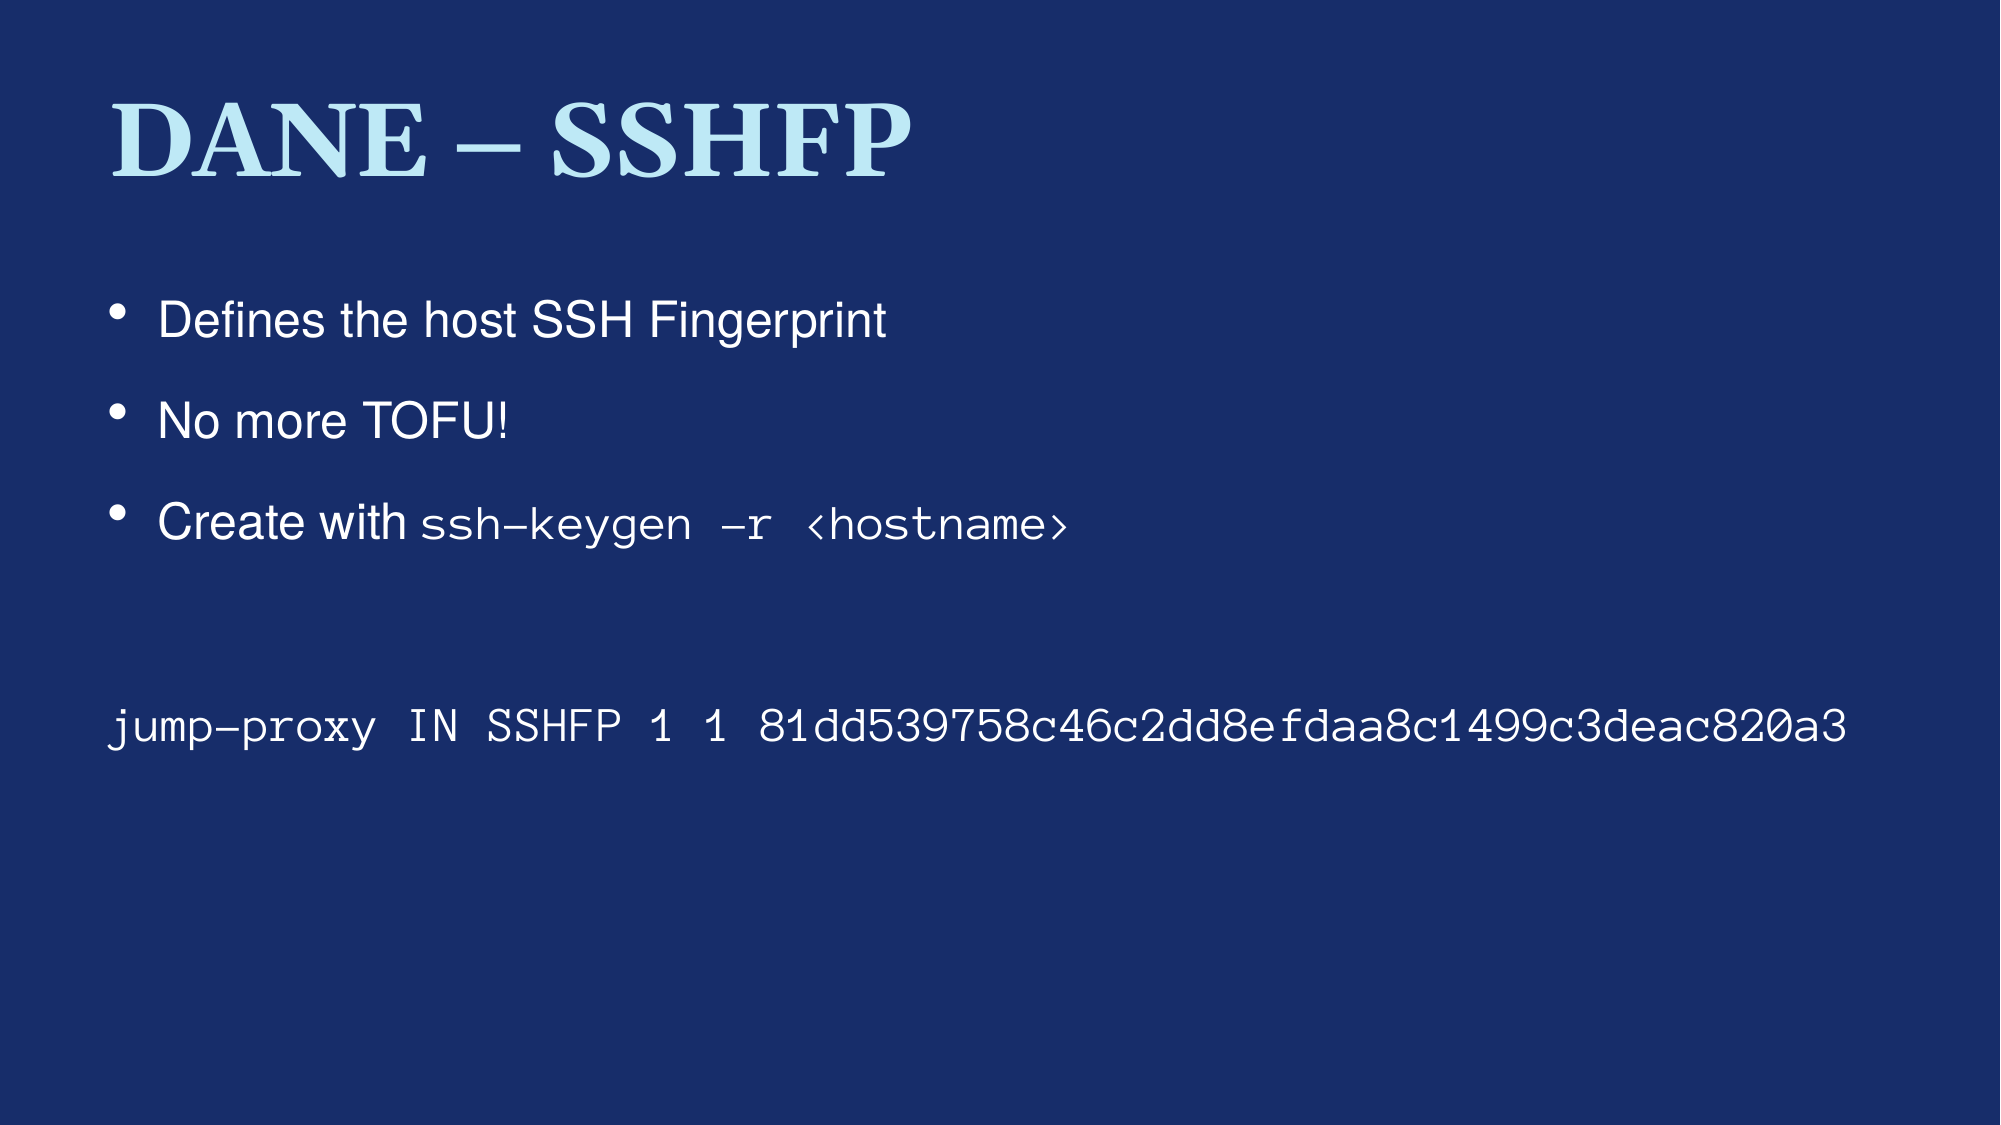

# DANE – SSHFP
Defines the host SSH Fingerprint
No more TOFU!
Create with ssh-keygen –r <hostname>

jump-proxy IN SSHFP 1 1 81dd539758c46c2dd8efdaa8c1499c3deac820a3